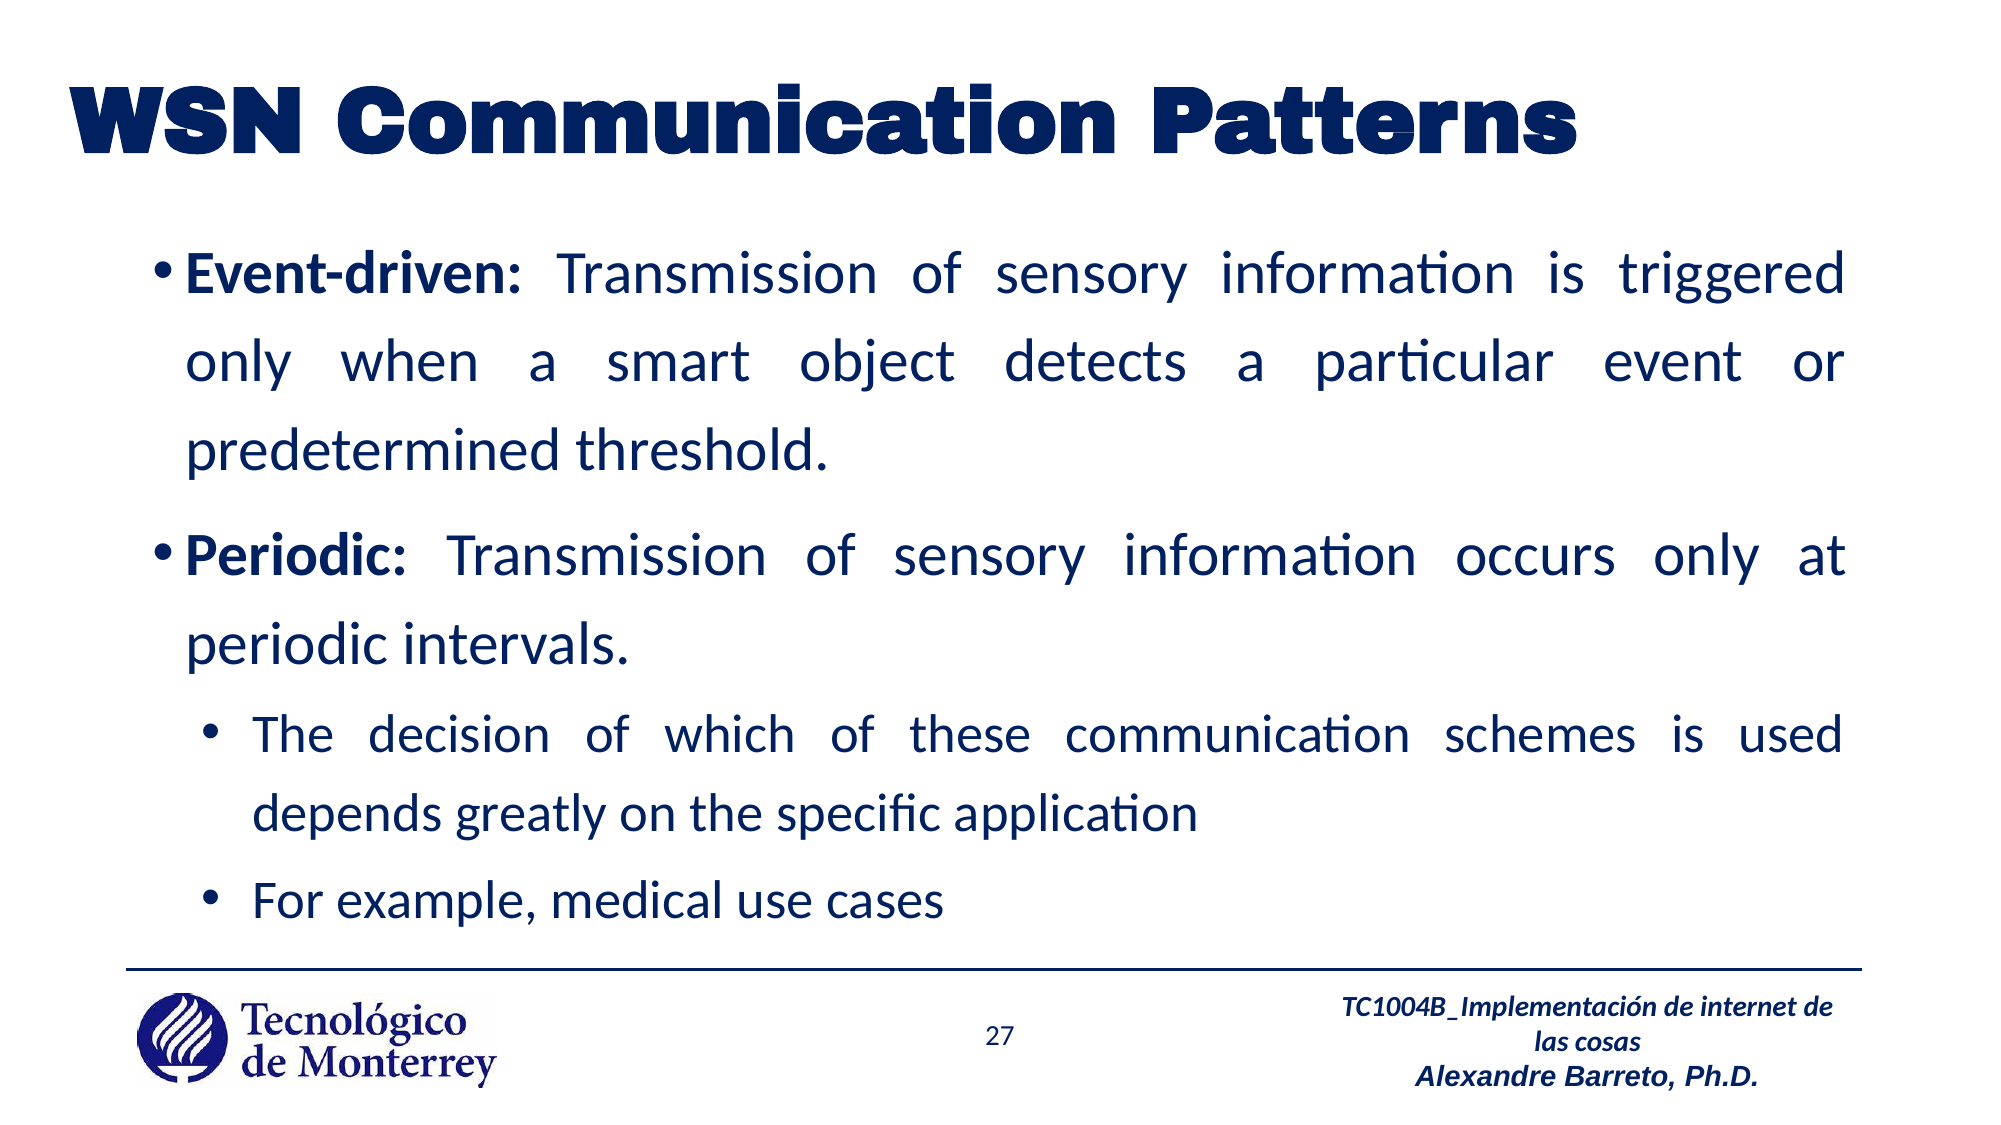

# WSN Communication Patterns
Event-driven: Transmission of sensory information is triggered only when a smart object detects a particular event or predetermined threshold.
Periodic: Transmission of sensory information occurs only at periodic intervals.
The decision of which of these communication schemes is used depends greatly on the specific application
For example, medical use cases